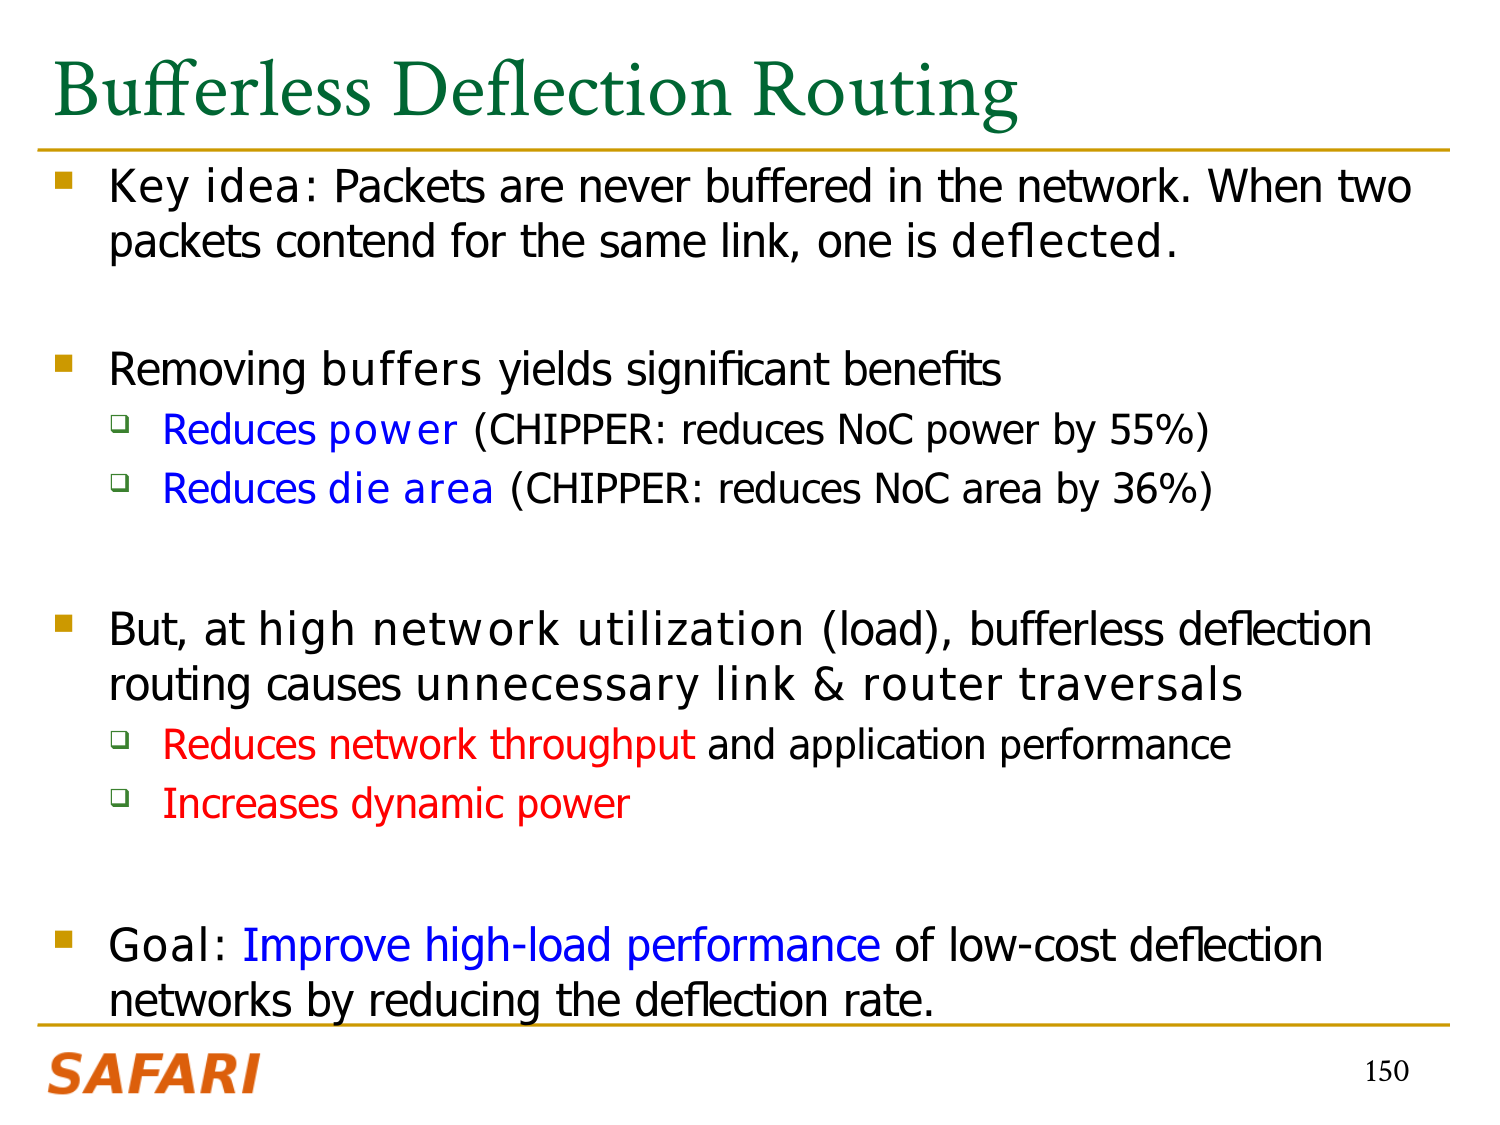

# Bufferless Deflection Routing
Key idea: Packets are never buffered in the network. When two packets contend for the same link, one is deflected.

Removing buffers yields significant benefits
Reduces power (CHIPPER: reduces NoC power by 55%)
Reduces die area (CHIPPER: reduces NoC area by 36%)

But, at high network utilization (load), bufferless deflection routing causes unnecessary link & router traversals
Reduces network throughput and application performance
Increases dynamic power

Goal: Improve high-load performance of low-cost deflection networks by reducing the deflection rate.
150